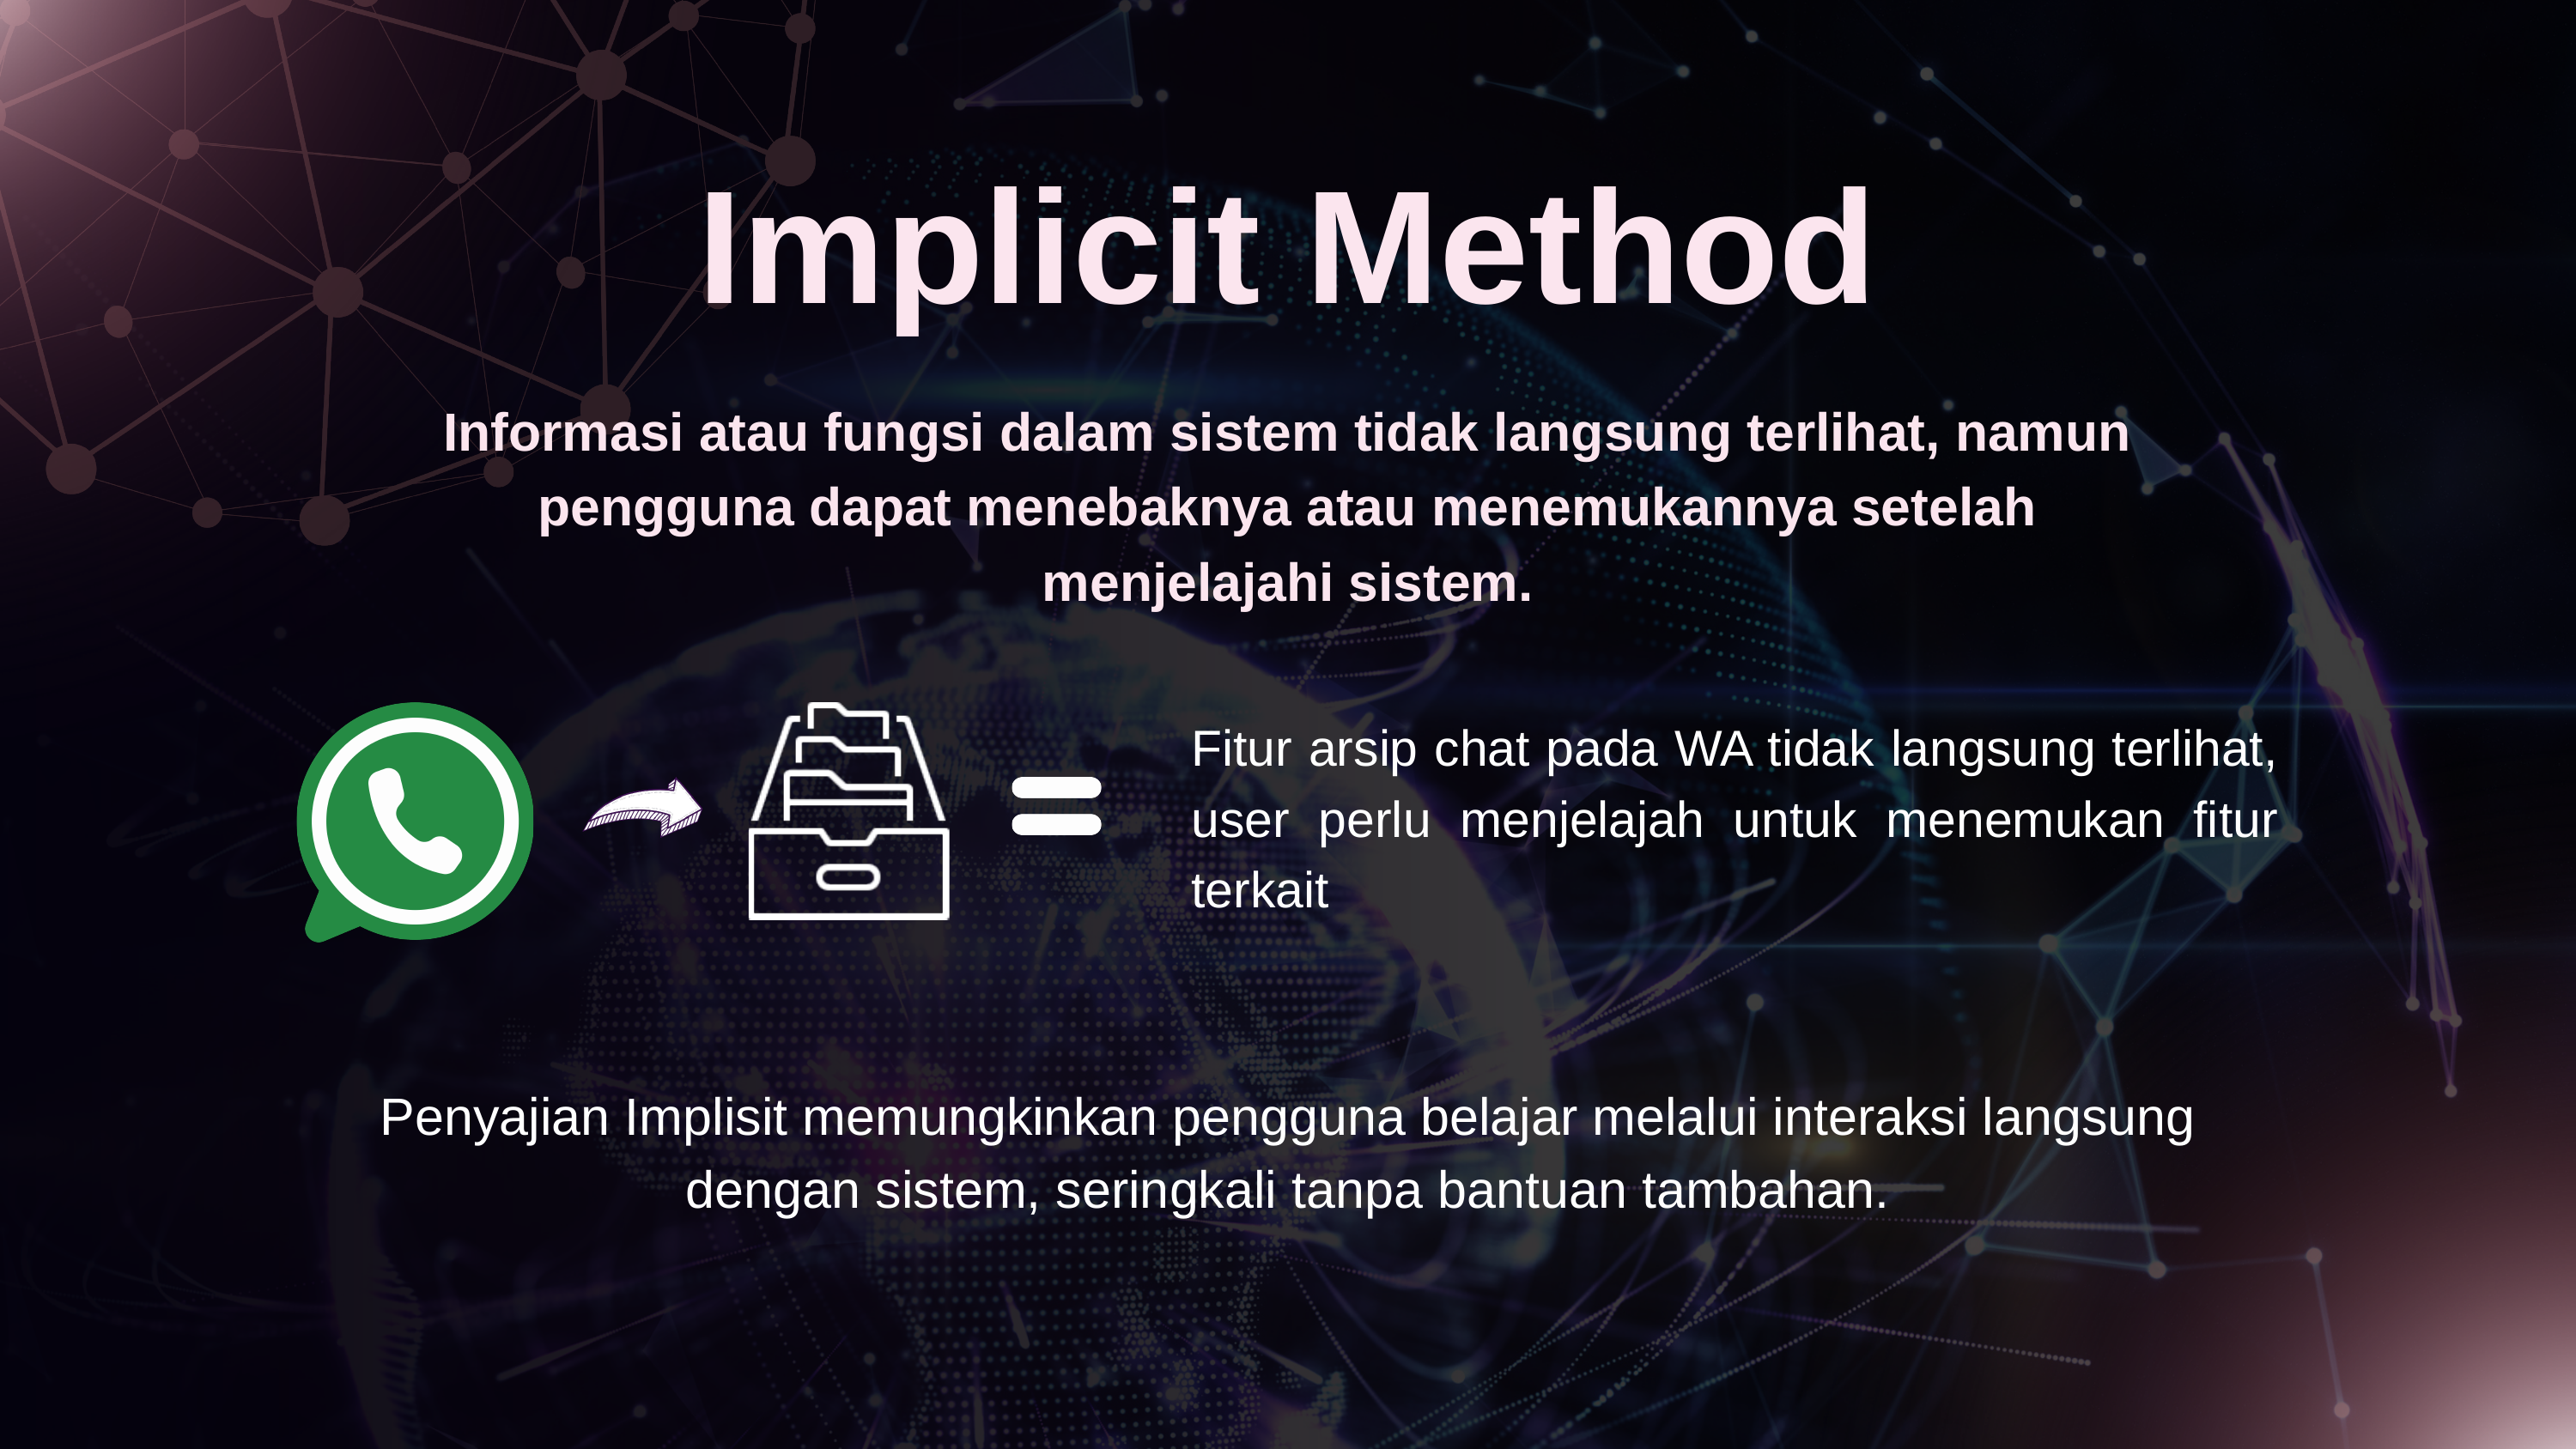

Implicit Method
Informasi atau fungsi dalam sistem tidak langsung terlihat, namun pengguna dapat menebaknya atau menemukannya setelah menjelajahi sistem.

Fitur arsip chat pada WA tidak langsung terlihat, user perlu menjelajah untuk menemukan fitur terkait

Penyajian Implisit memungkinkan pengguna belajar melalui interaksi langsung dengan sistem, seringkali tanpa bantuan tambahan.